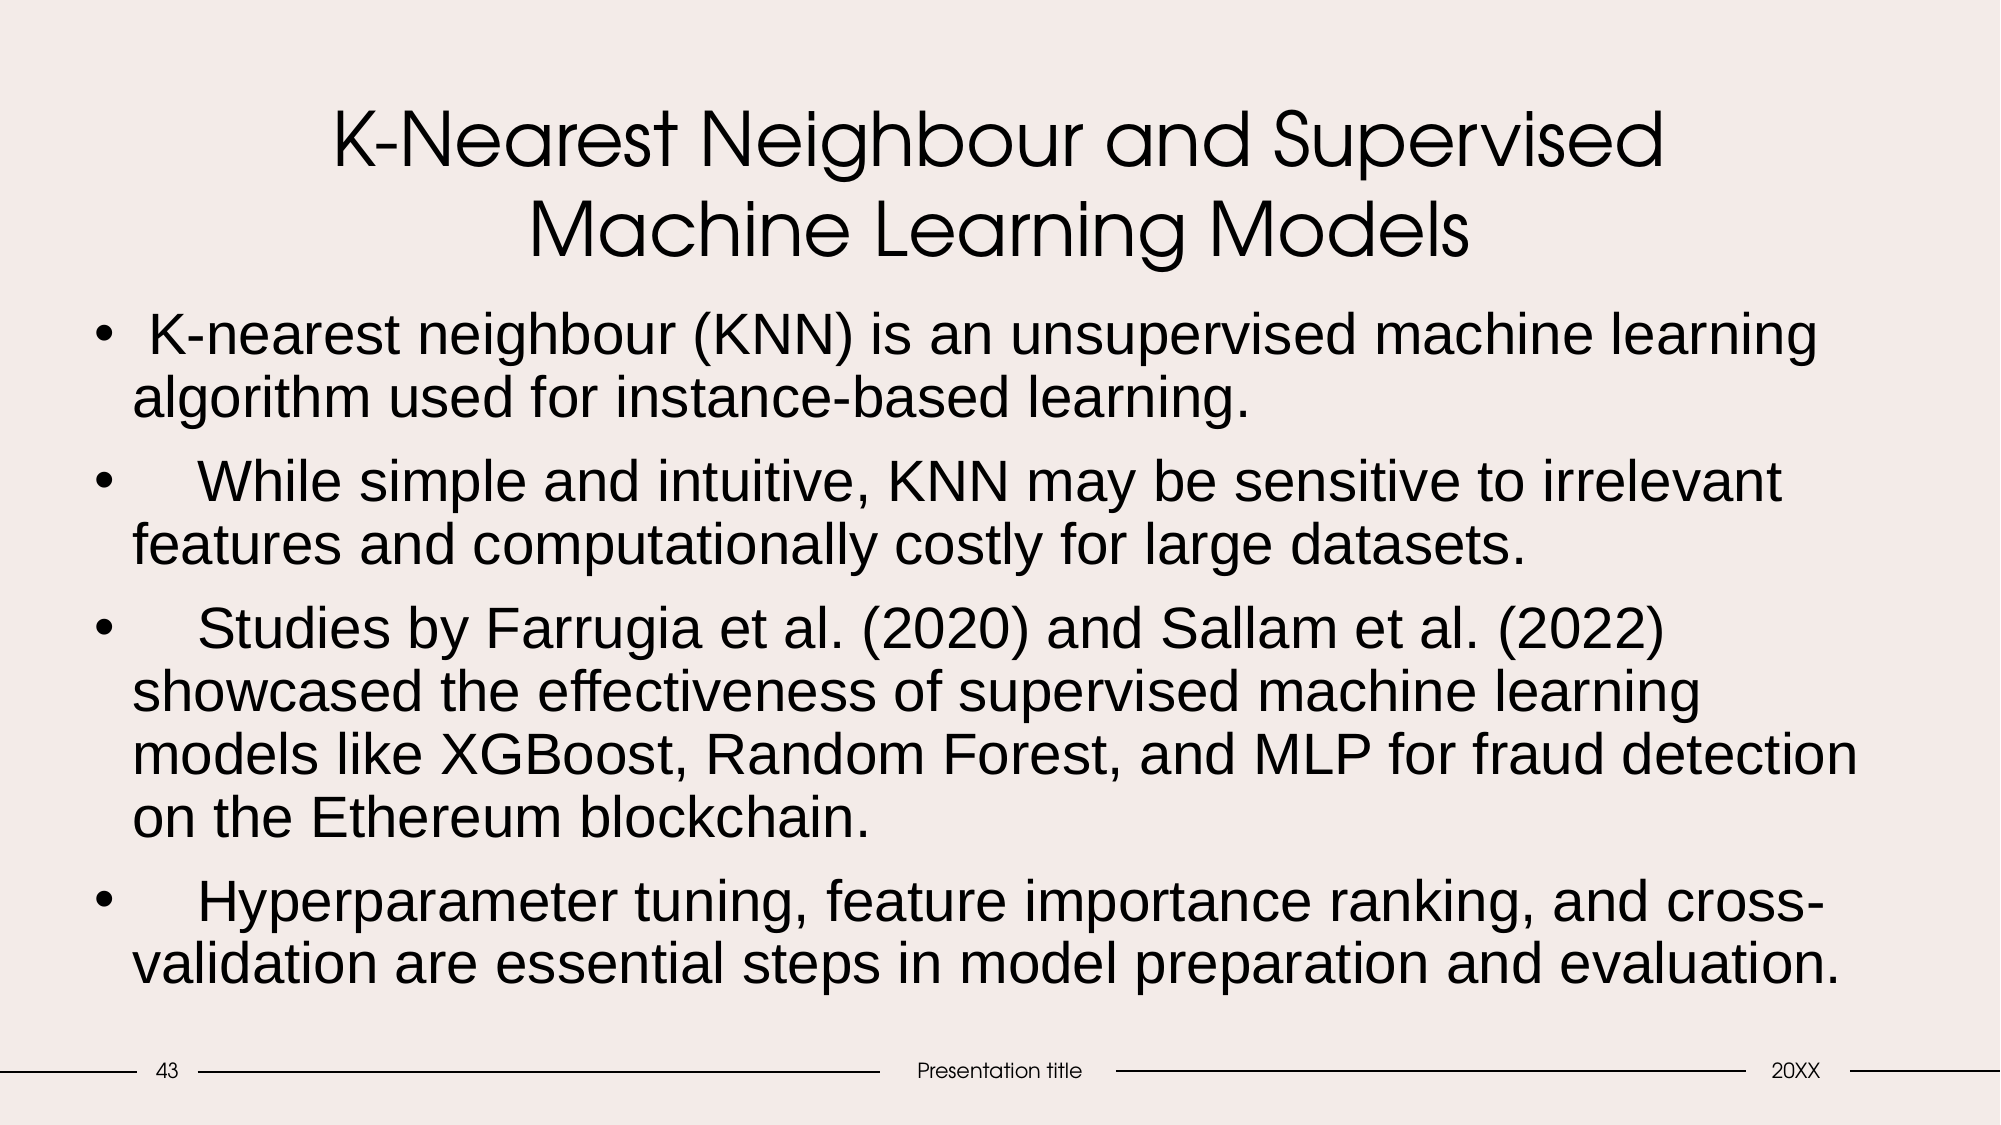

# K-Nearest Neighbour and Supervised Machine Learning Models
 K-nearest neighbour (KNN) is an unsupervised machine learning algorithm used for instance-based learning.
    While simple and intuitive, KNN may be sensitive to irrelevant features and computationally costly for large datasets.
    Studies by Farrugia et al. (2020) and Sallam et al. (2022) showcased the effectiveness of supervised machine learning models like XGBoost, Random Forest, and MLP for fraud detection on the Ethereum blockchain.
    Hyperparameter tuning, feature importance ranking, and cross-validation are essential steps in model preparation and evaluation.
43
Presentation title
20XX